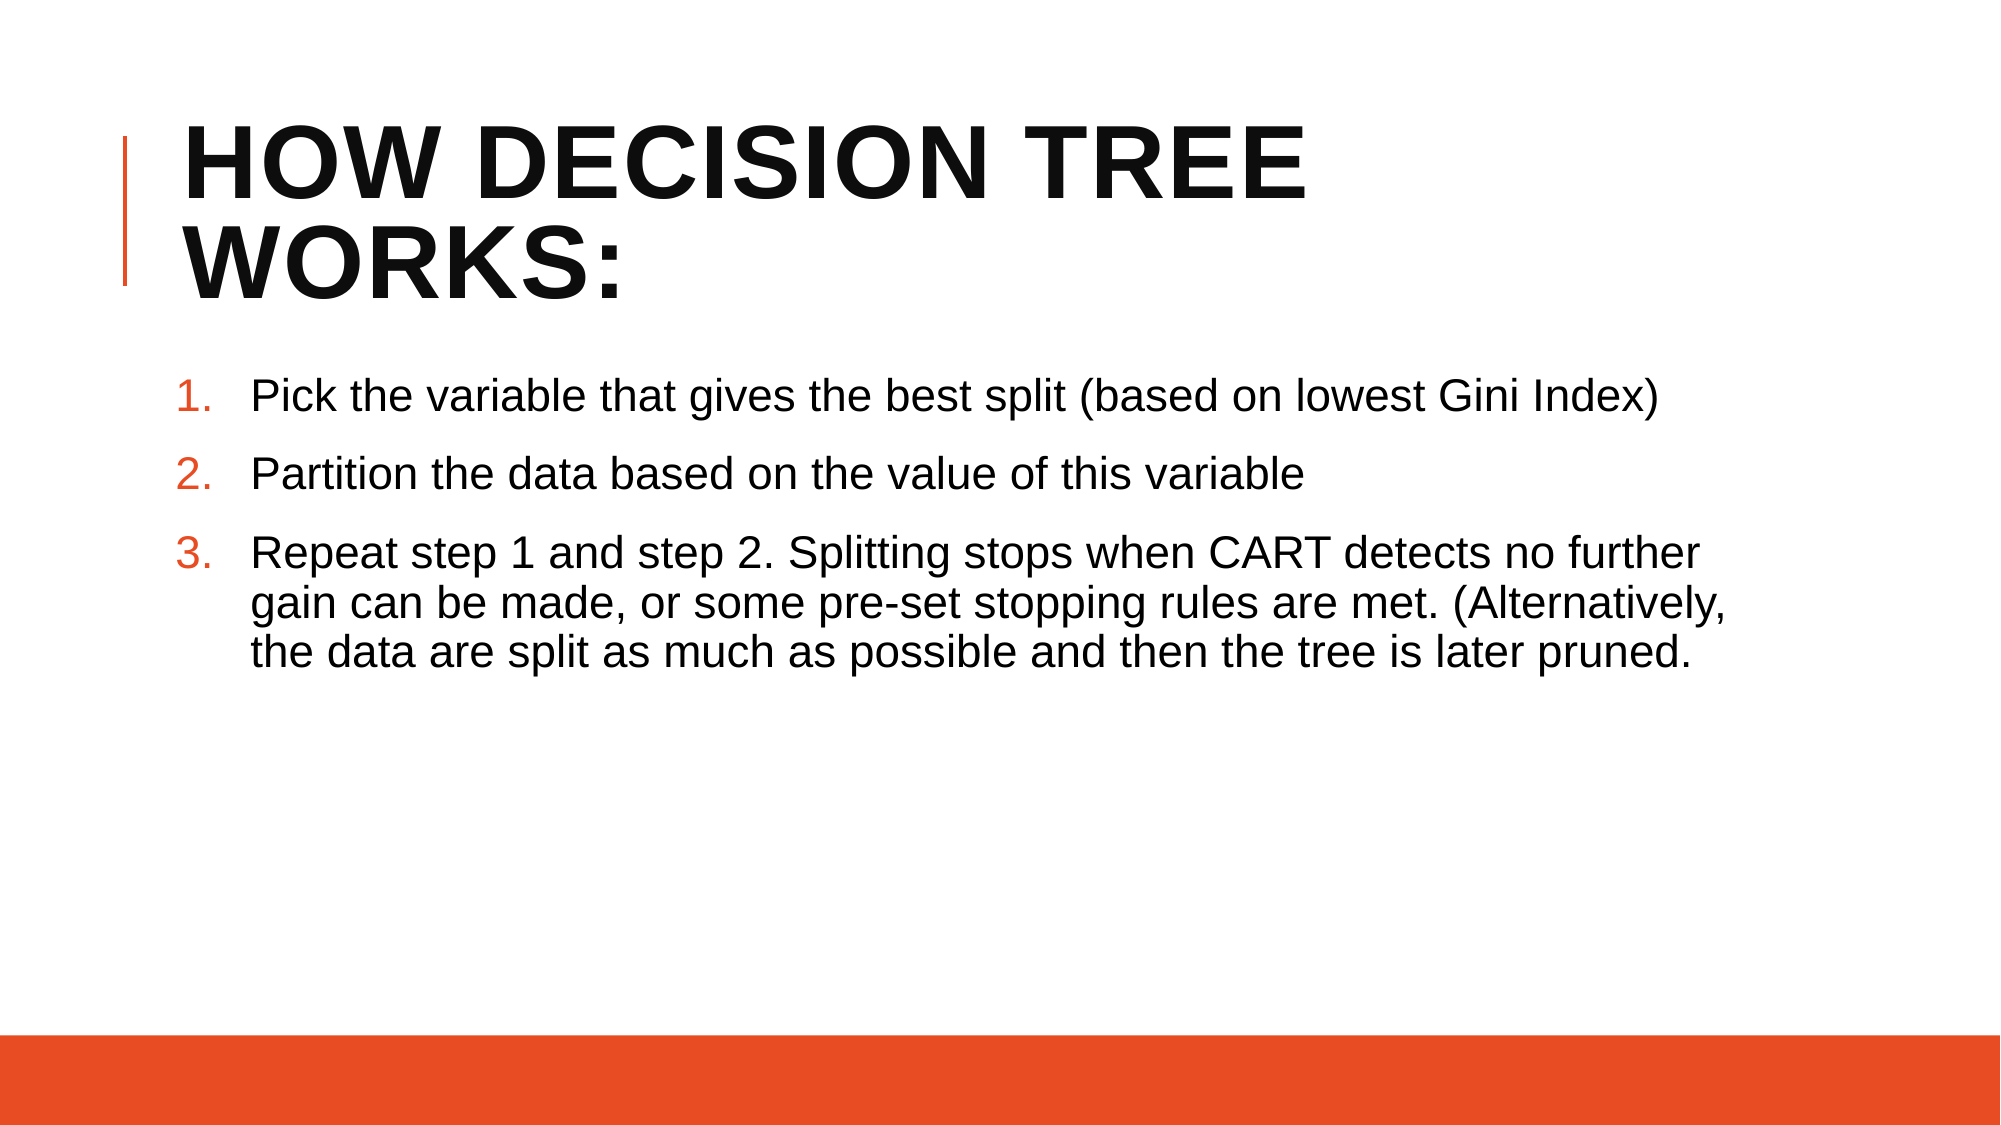

# How Decision Tree works:
Pick the variable that gives the best split (based on lowest Gini Index)
Partition the data based on the value of this variable
Repeat step 1 and step 2. Splitting stops when CART detects no further gain can be made, or some pre-set stopping rules are met. (Alternatively, the data are split as much as possible and then the tree is later pruned.